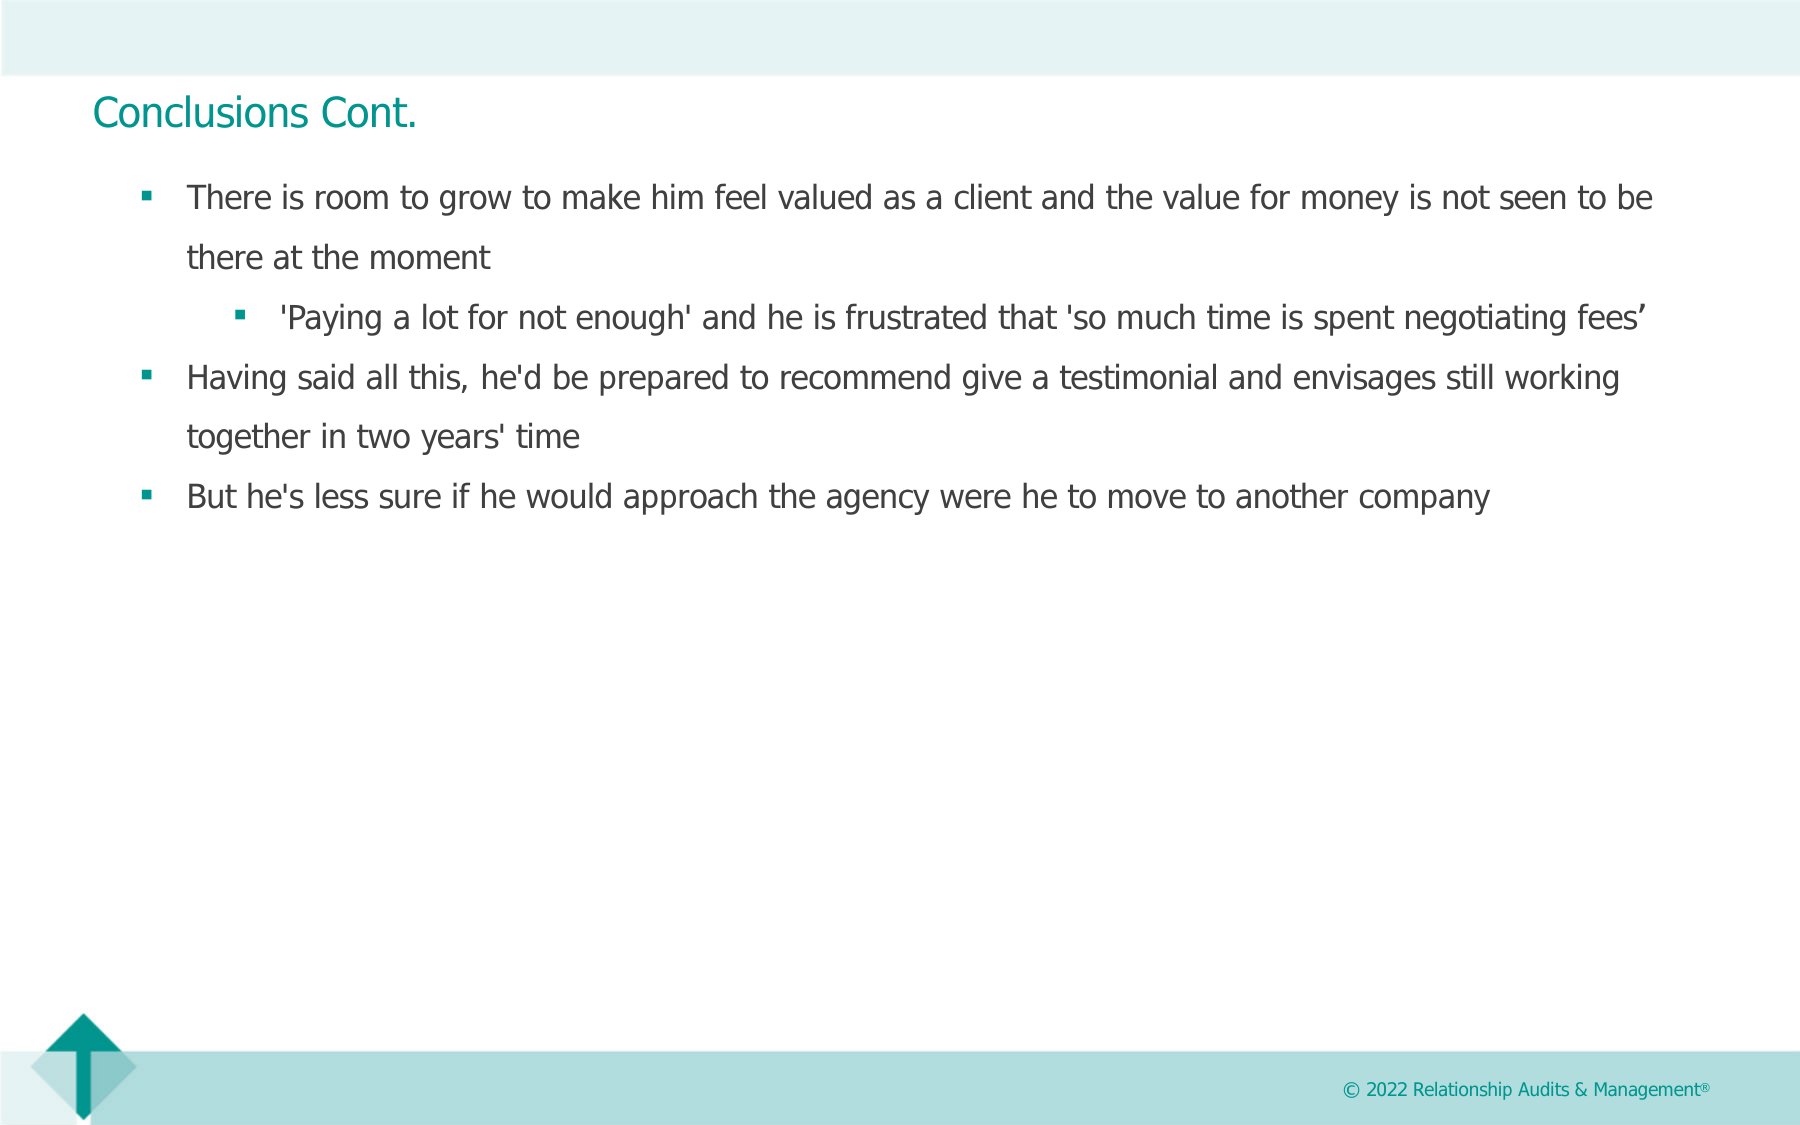

Conclusions Cont.
There is room to grow to make him feel valued as a client and the value for money is not seen to be there at the moment
'Paying a lot for not enough' and he is frustrated that 'so much time is spent negotiating fees’
Having said all this, he'd be prepared to recommend give a testimonial and envisages still working together in two years' time
But he's less sure if he would approach the agency were he to move to another company
© 2022 Relationship Audits & Management®